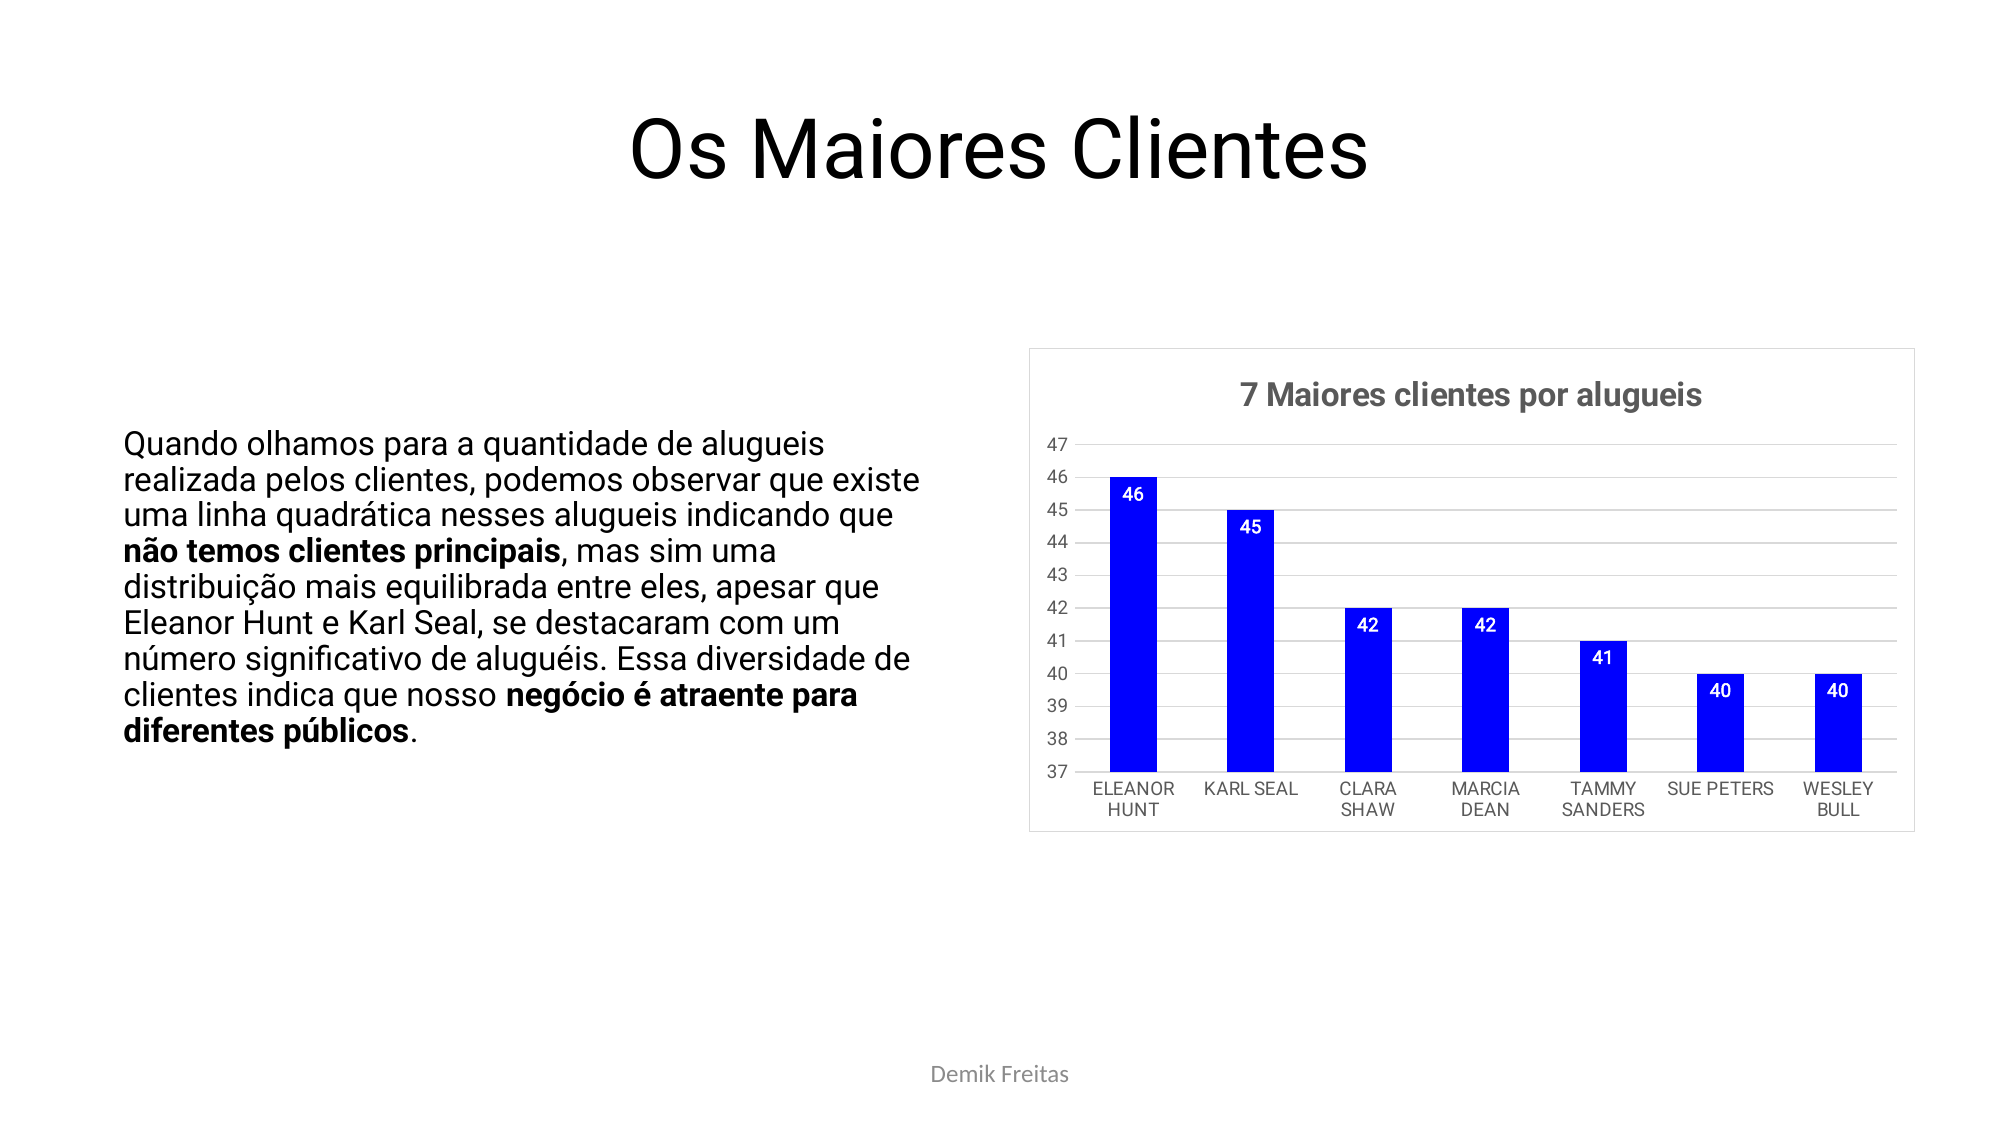

Os Maiores Clientes

### Chart: 7 Maiores clientes por alugueis

| Category | alugueis |
|---|---|
| ELEANOR HUNT | 46.0 |
| KARL SEAL | 45.0 |
| CLARA SHAW | 42.0 |
| MARCIA DEAN | 42.0 |
| TAMMY SANDERS | 41.0 |
| SUE PETERS | 40.0 |
| WESLEY BULL | 40.0 |
Quando olhamos para a quantidade de alugueis realizada pelos clientes, podemos observar que existe uma linha quadrática nesses alugueis indicando que não temos clientes principais, mas sim uma distribuição mais equilibrada entre eles, apesar que Eleanor Hunt e Karl Seal, se destacaram com um número significativo de aluguéis. Essa diversidade de clientes indica que nosso negócio é atraente para diferentes públicos.
Demik Freitas